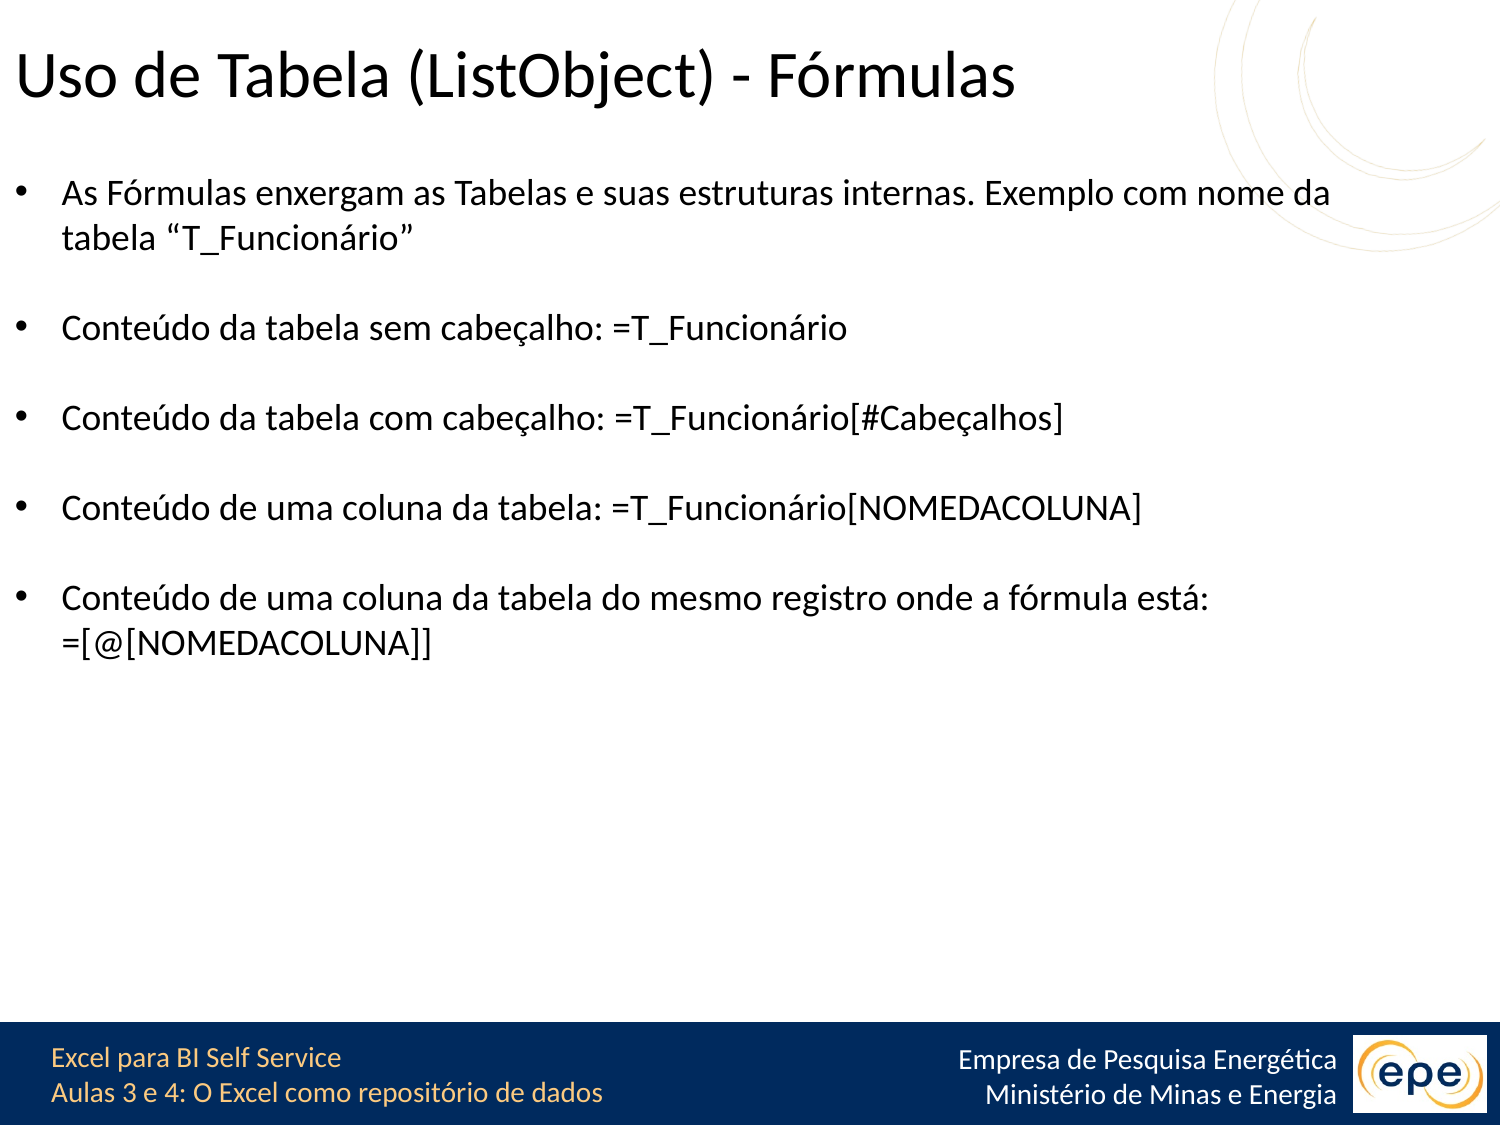

# Uso de Tabela (ListObject) - Fórmulas
As Fórmulas enxergam as Tabelas e suas estruturas internas. Exemplo com nome da tabela “T_Funcionário”

Conteúdo da tabela sem cabeçalho: =T_Funcionário

Conteúdo da tabela com cabeçalho: =T_Funcionário[#Cabeçalhos]

Conteúdo de uma coluna da tabela: =T_Funcionário[NOMEDACOLUNA]

Conteúdo de uma coluna da tabela do mesmo registro onde a fórmula está: =[@[NOMEDACOLUNA]]